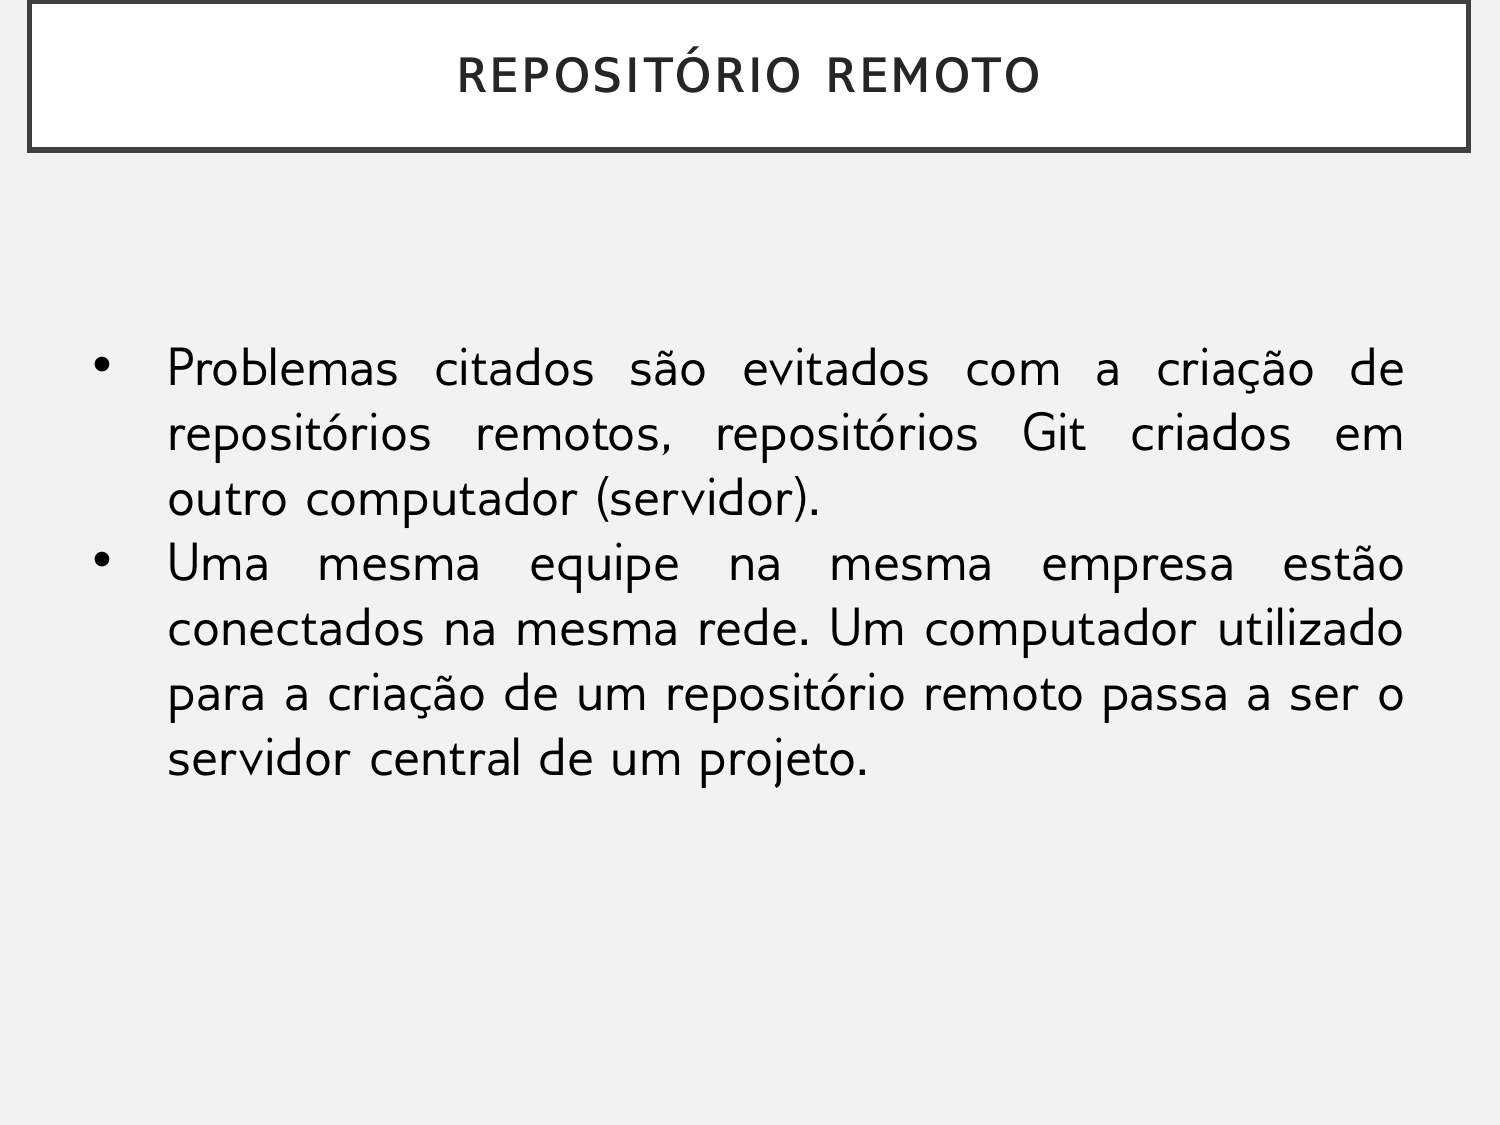

# REPOSITÓRIO REMOTO

Problemas citados são evitados com a criação de repositórios remotos, repositórios Git criados em outro computador (servidor).
Uma mesma equipe na mesma empresa estão conectados na mesma rede. Um computador utilizado para a criação de um repositório remoto passa a ser o servidor central de um projeto.